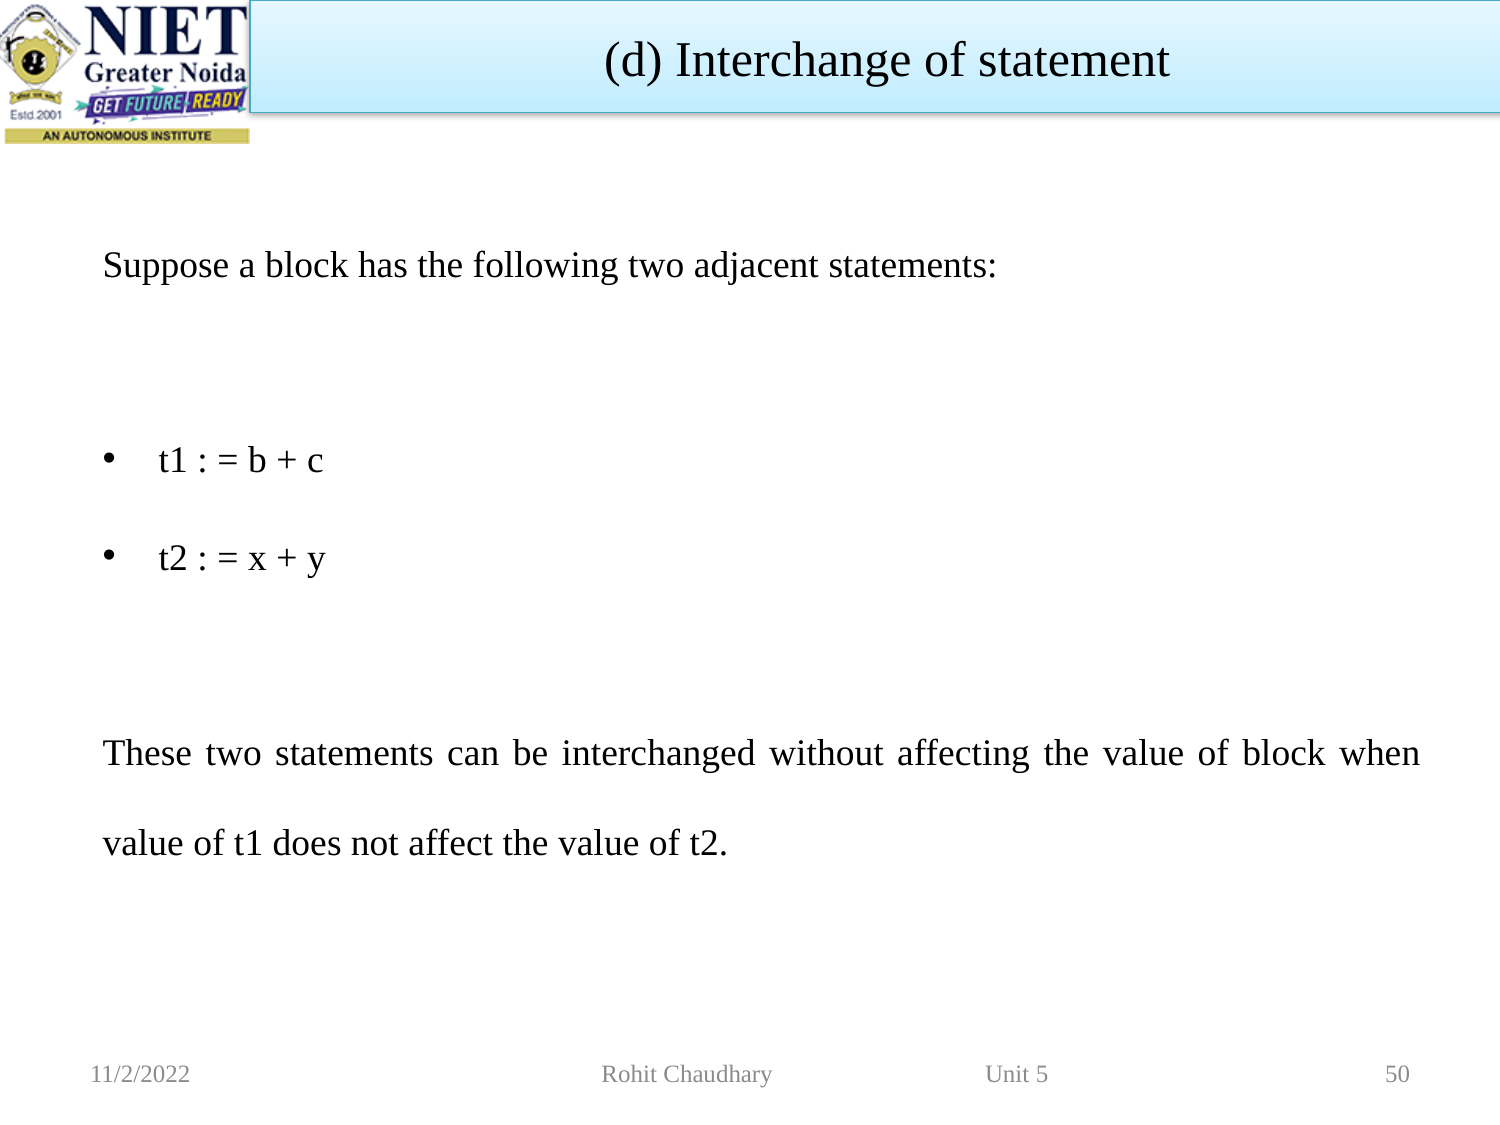

(d) Interchange of statement
Suppose a block has the following two adjacent statements:

t1 : = b + c
t2 : = x + y

These two statements can be interchanged without affecting the value of block when value of t1 does not affect the value of t2.

11/2/2022
Rohit Chaudhary                                  Unit 5
50